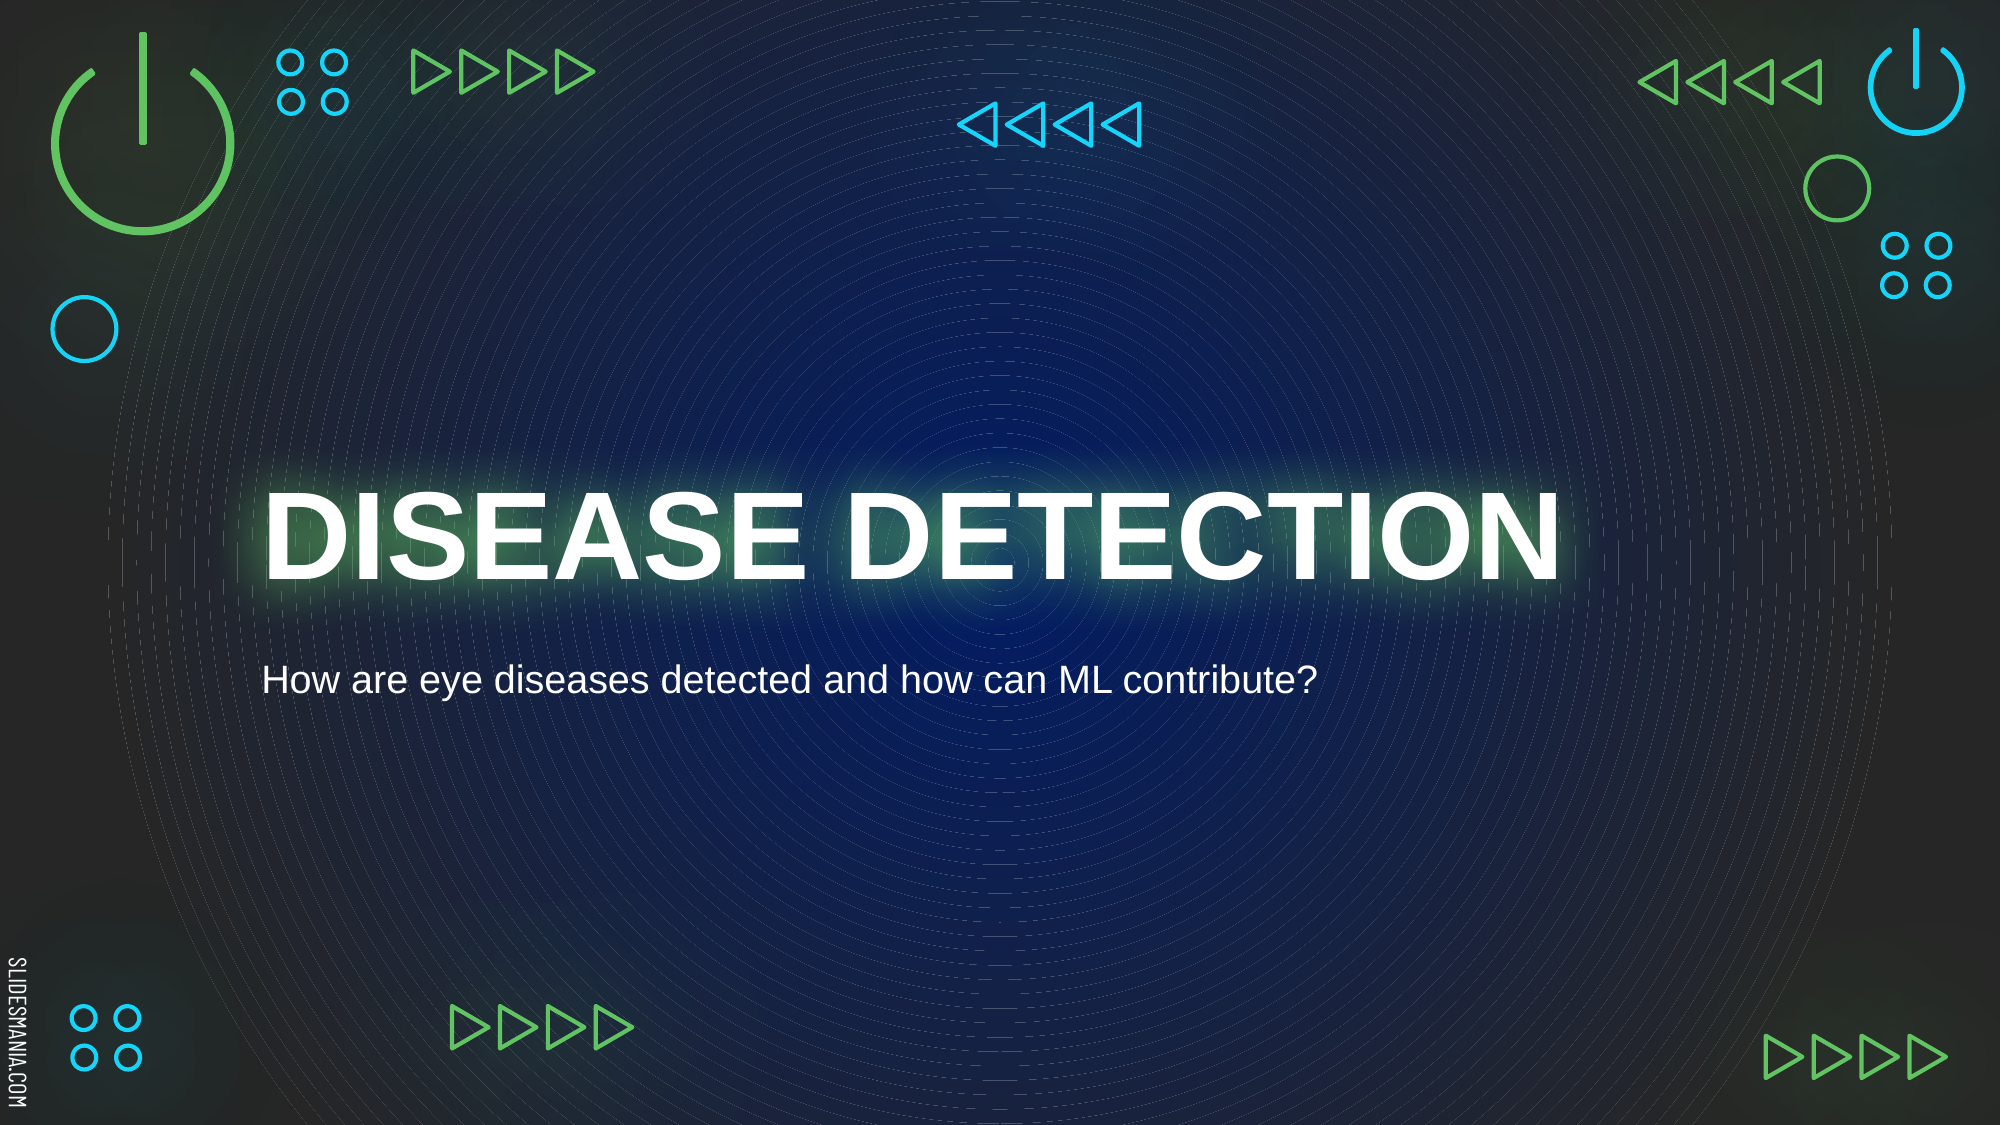

# DISEASE DETECTION
How are eye diseases detected and how can ML contribute?